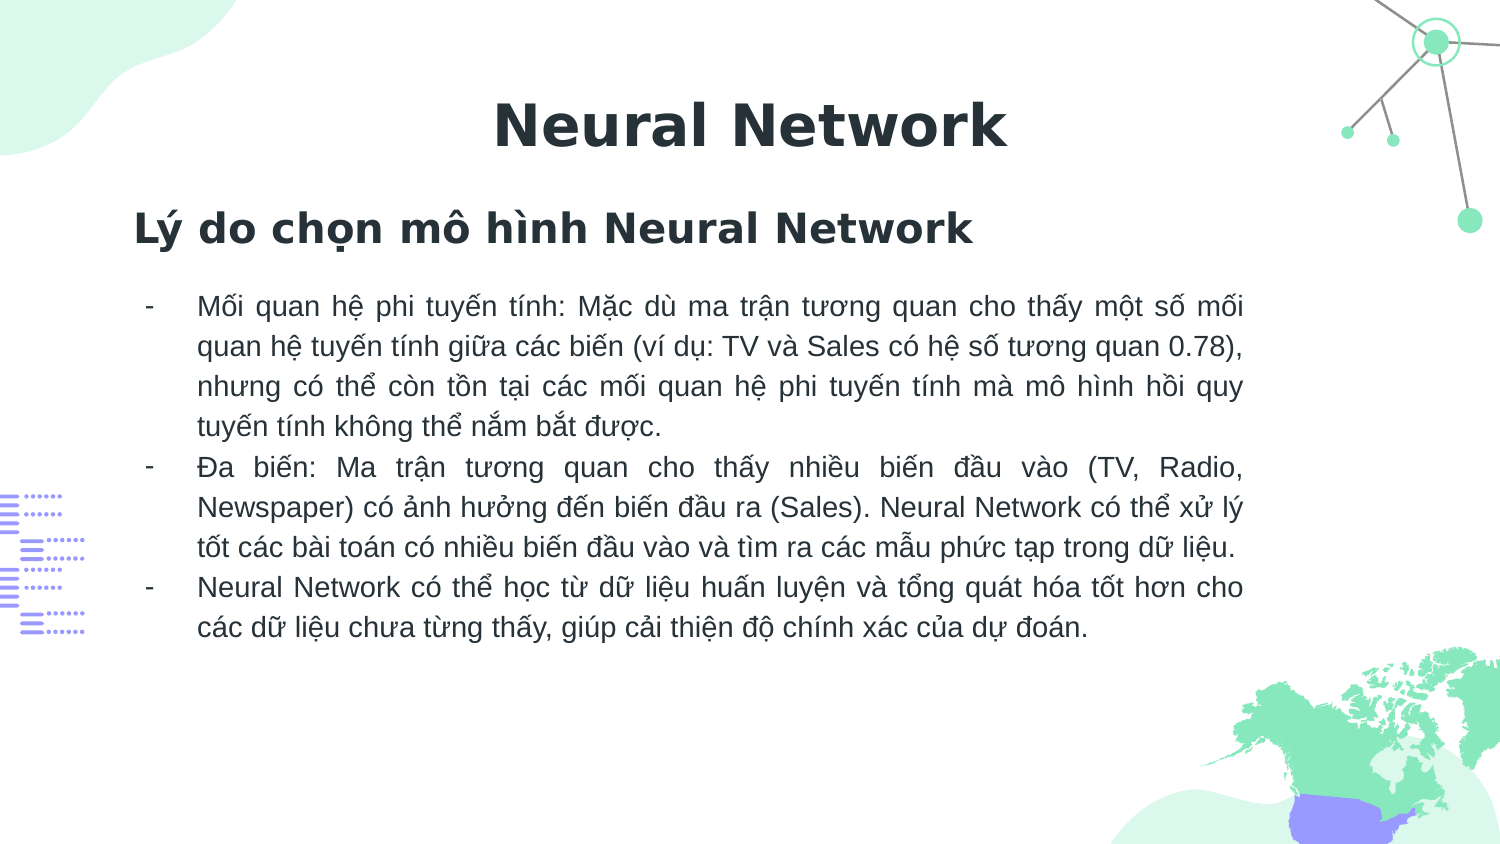

# Neural Network
Lý do chọn mô hình Neural Network
Mối quan hệ phi tuyến tính: Mặc dù ma trận tương quan cho thấy một số mối quan hệ tuyến tính giữa các biến (ví dụ: TV và Sales có hệ số tương quan 0.78), nhưng có thể còn tồn tại các mối quan hệ phi tuyến tính mà mô hình hồi quy tuyến tính không thể nắm bắt được.
Đa biến: Ma trận tương quan cho thấy nhiều biến đầu vào (TV, Radio, Newspaper) có ảnh hưởng đến biến đầu ra (Sales). Neural Network có thể xử lý tốt các bài toán có nhiều biến đầu vào và tìm ra các mẫu phức tạp trong dữ liệu.
Neural Network có thể học từ dữ liệu huấn luyện và tổng quát hóa tốt hơn cho các dữ liệu chưa từng thấy, giúp cải thiện độ chính xác của dự đoán.